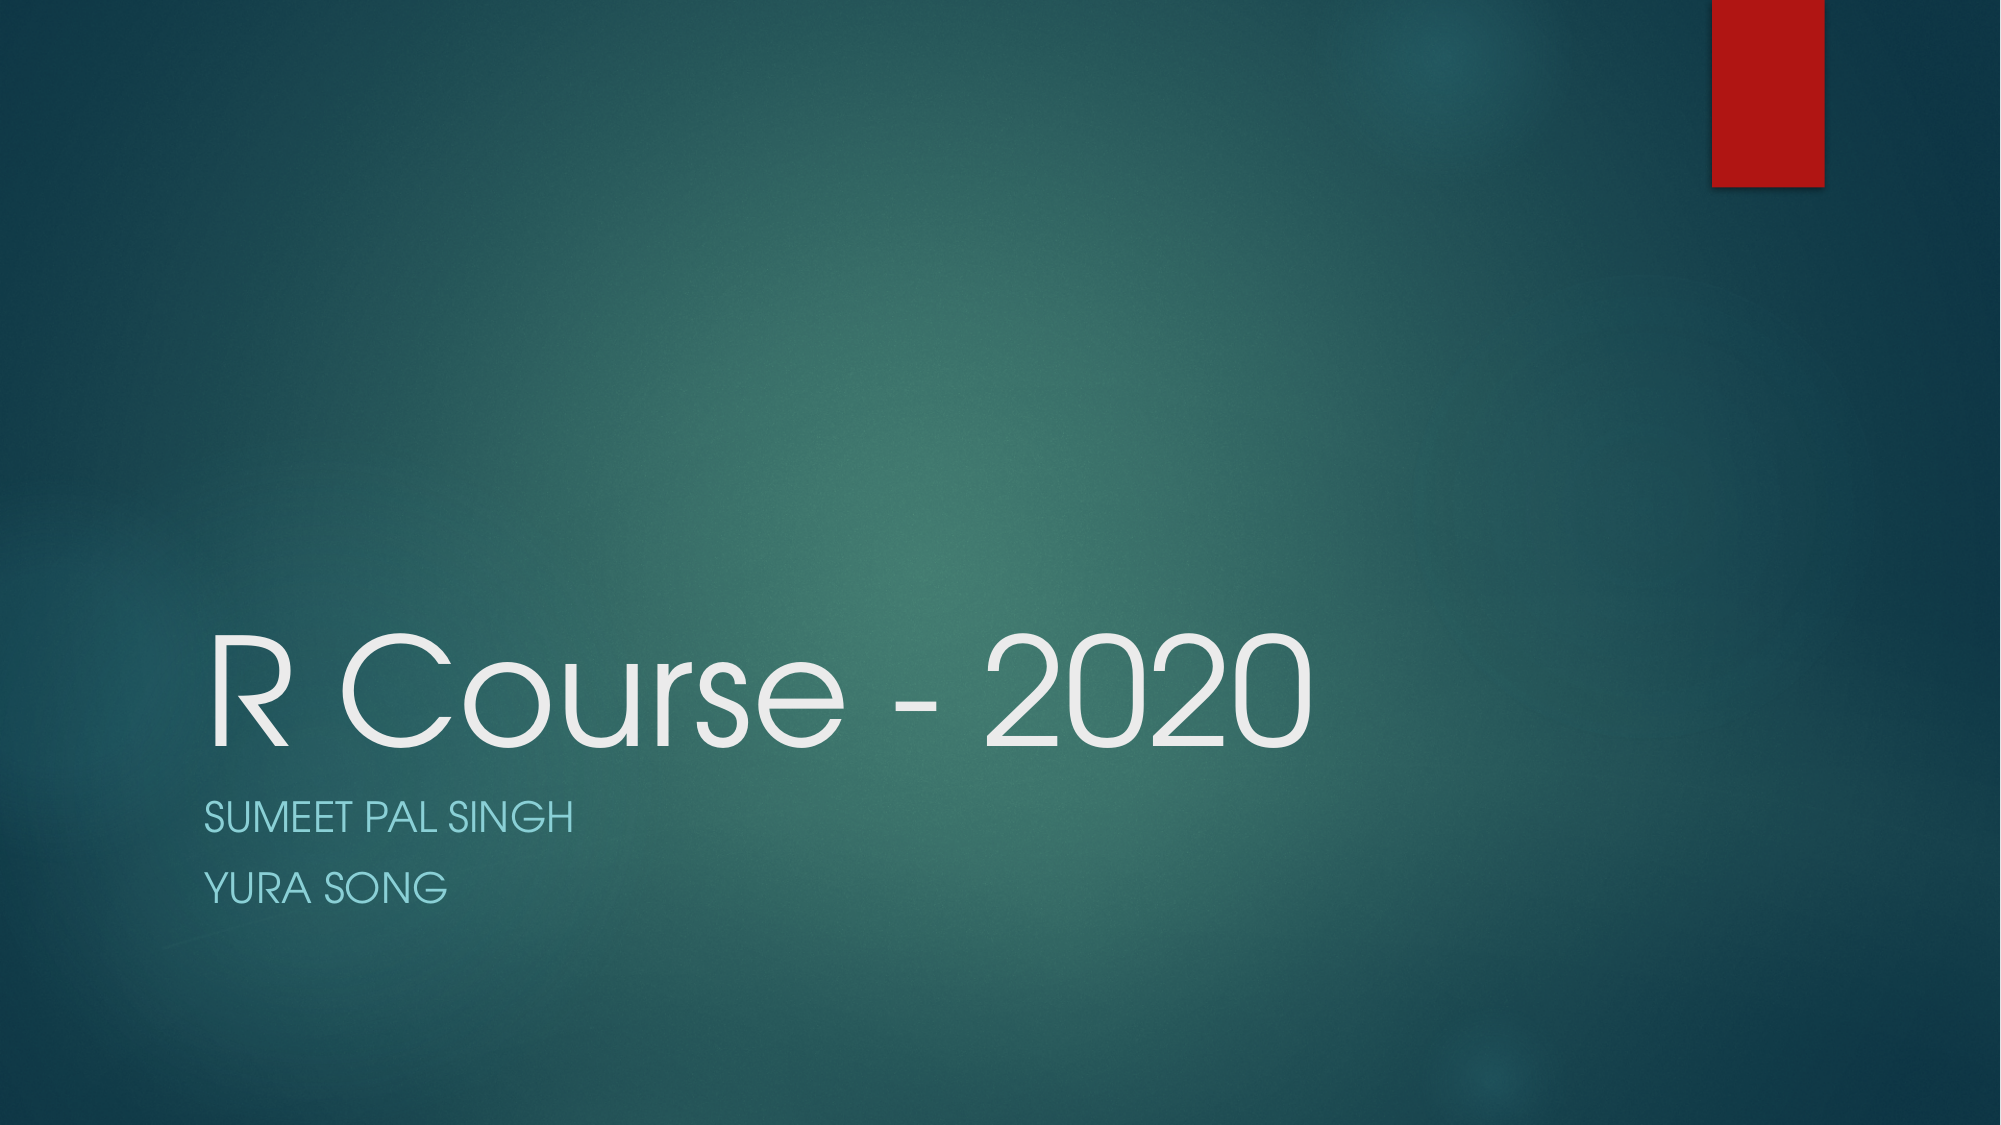

# R Course - 2020
Sumeet Pal Singh
YuRa Song